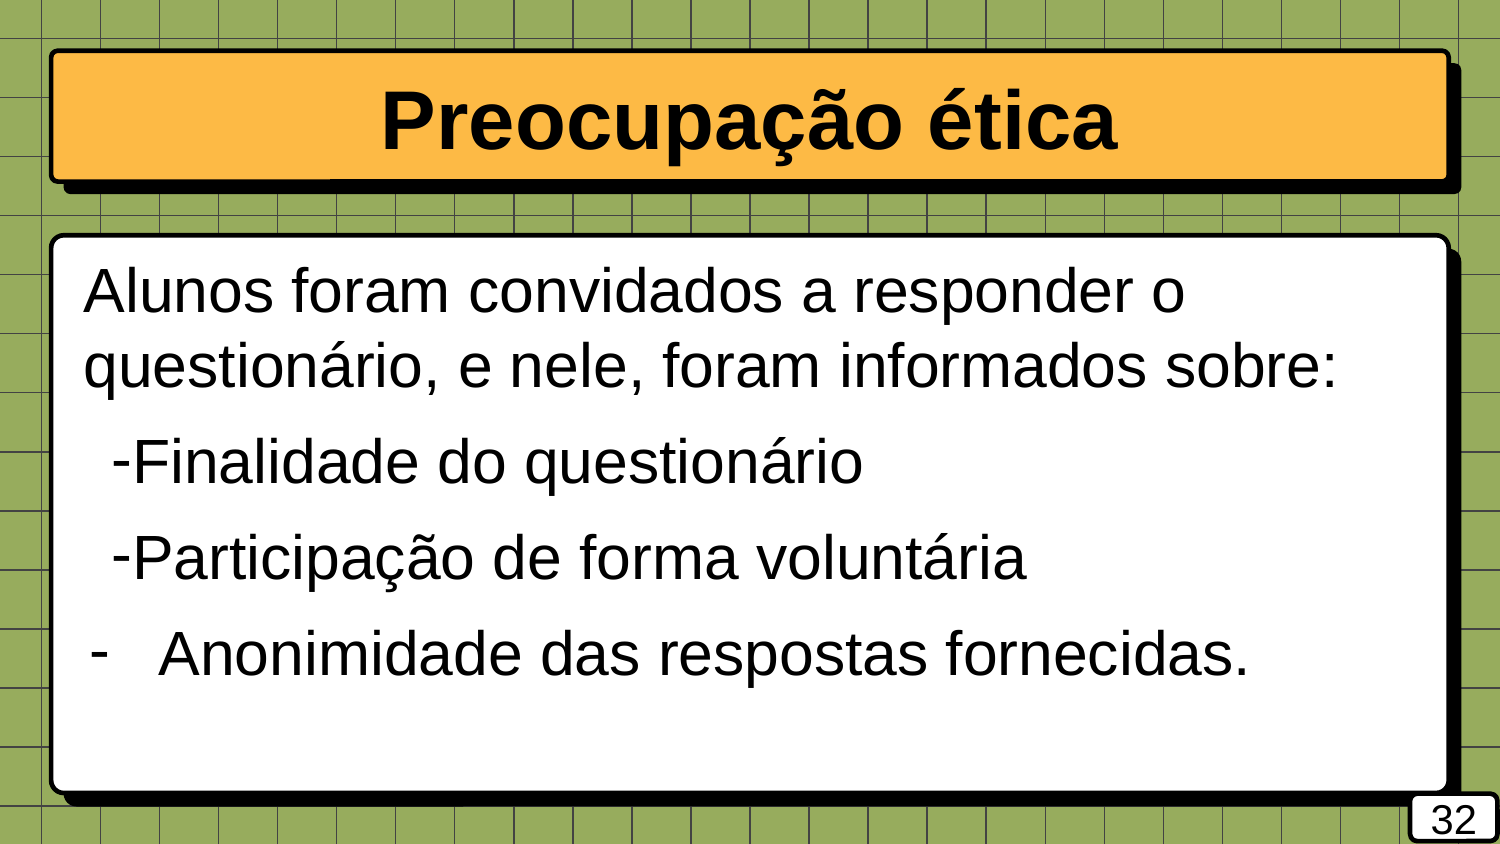

# Preocupação ética

Alunos foram convidados a responder o questionário, e nele, foram informados sobre:
Finalidade do questionário
Participação de forma voluntária
Anonimidade das respostas fornecidas.

32